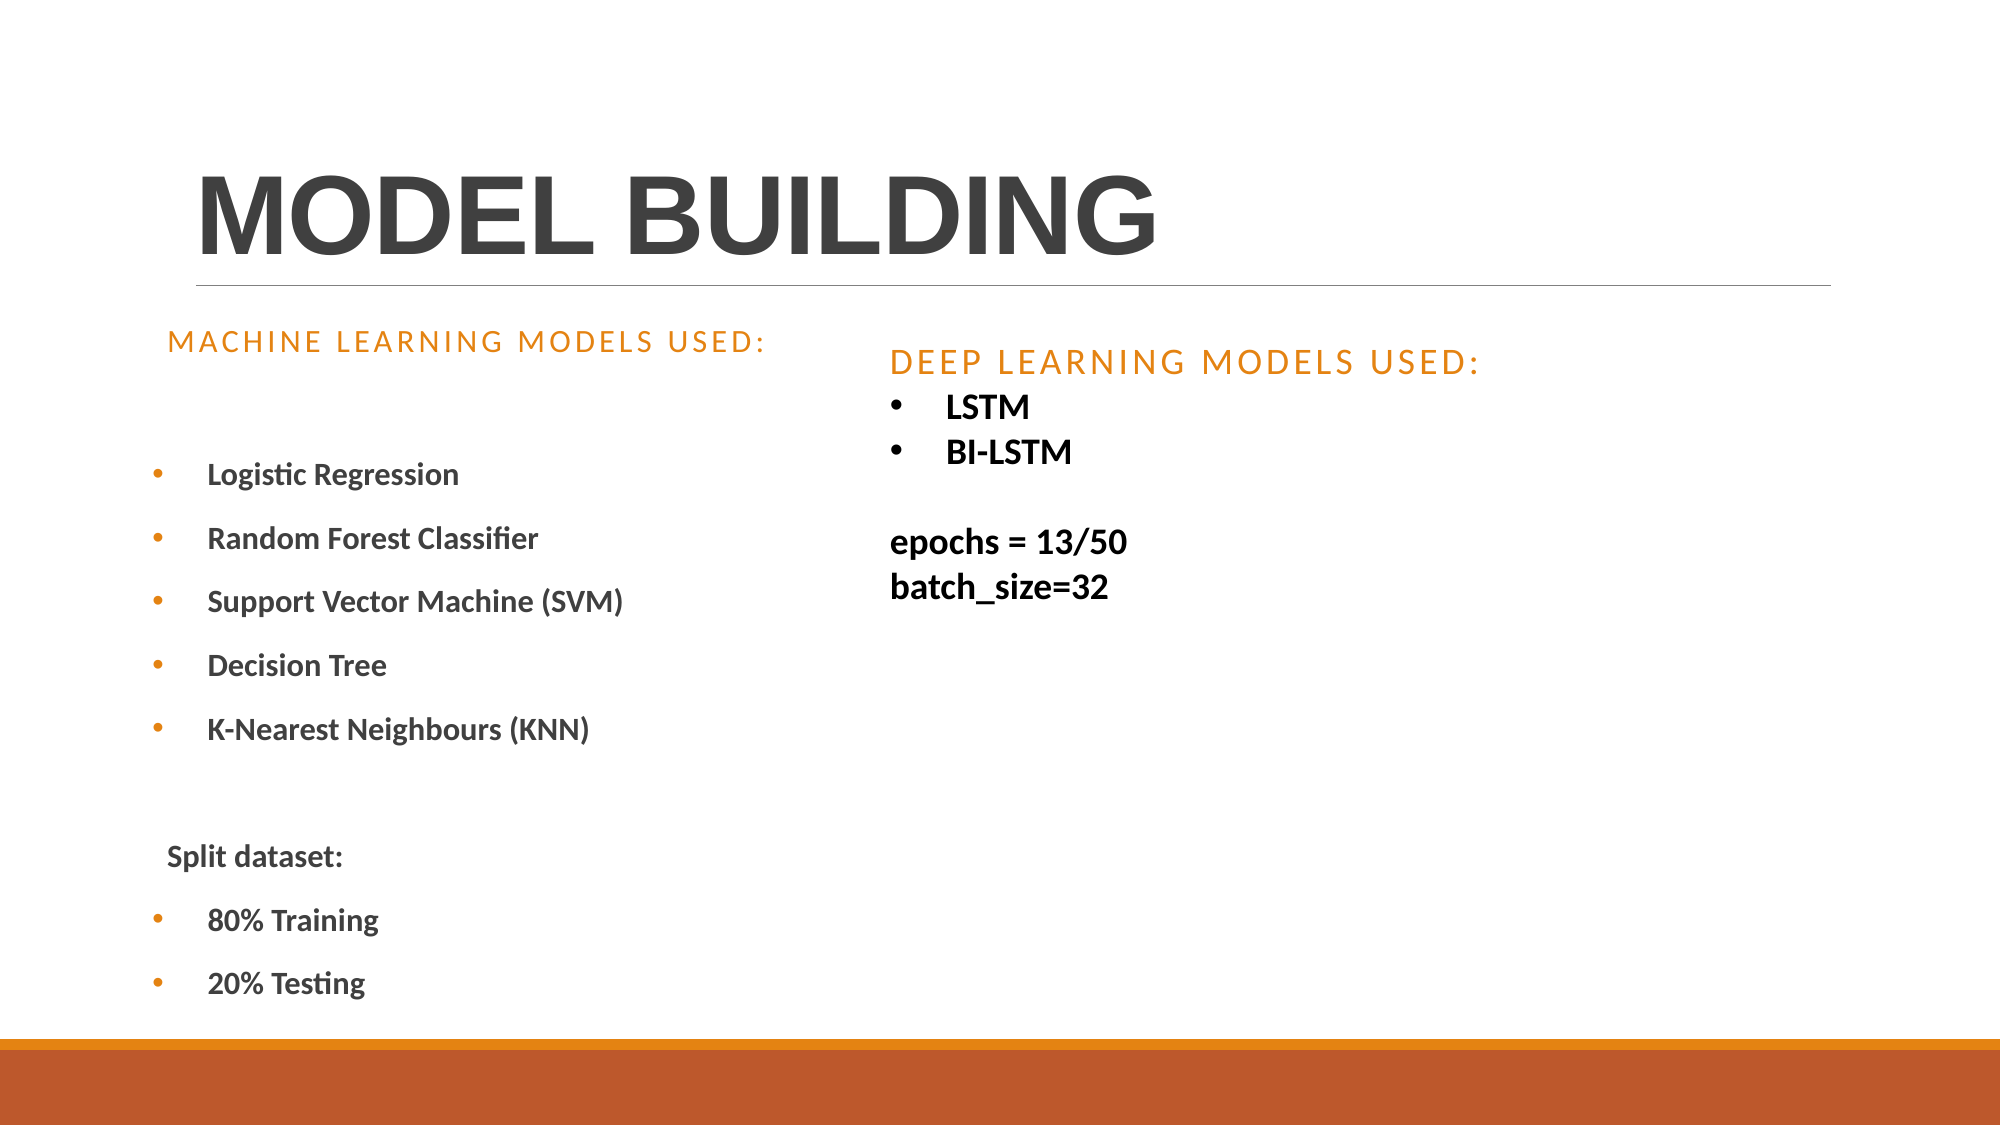

# MODEL BUILDING
Machine Learning Models used:
Logistic Regression
Random Forest Classifier
Support Vector Machine (SVM)
Decision Tree
K-Nearest Neighbours (KNN)

Split dataset:
80% Training
20% Testing

Deep Learning Models used:
LSTM
BI-LSTM

epochs = 13/50
batch_size=32